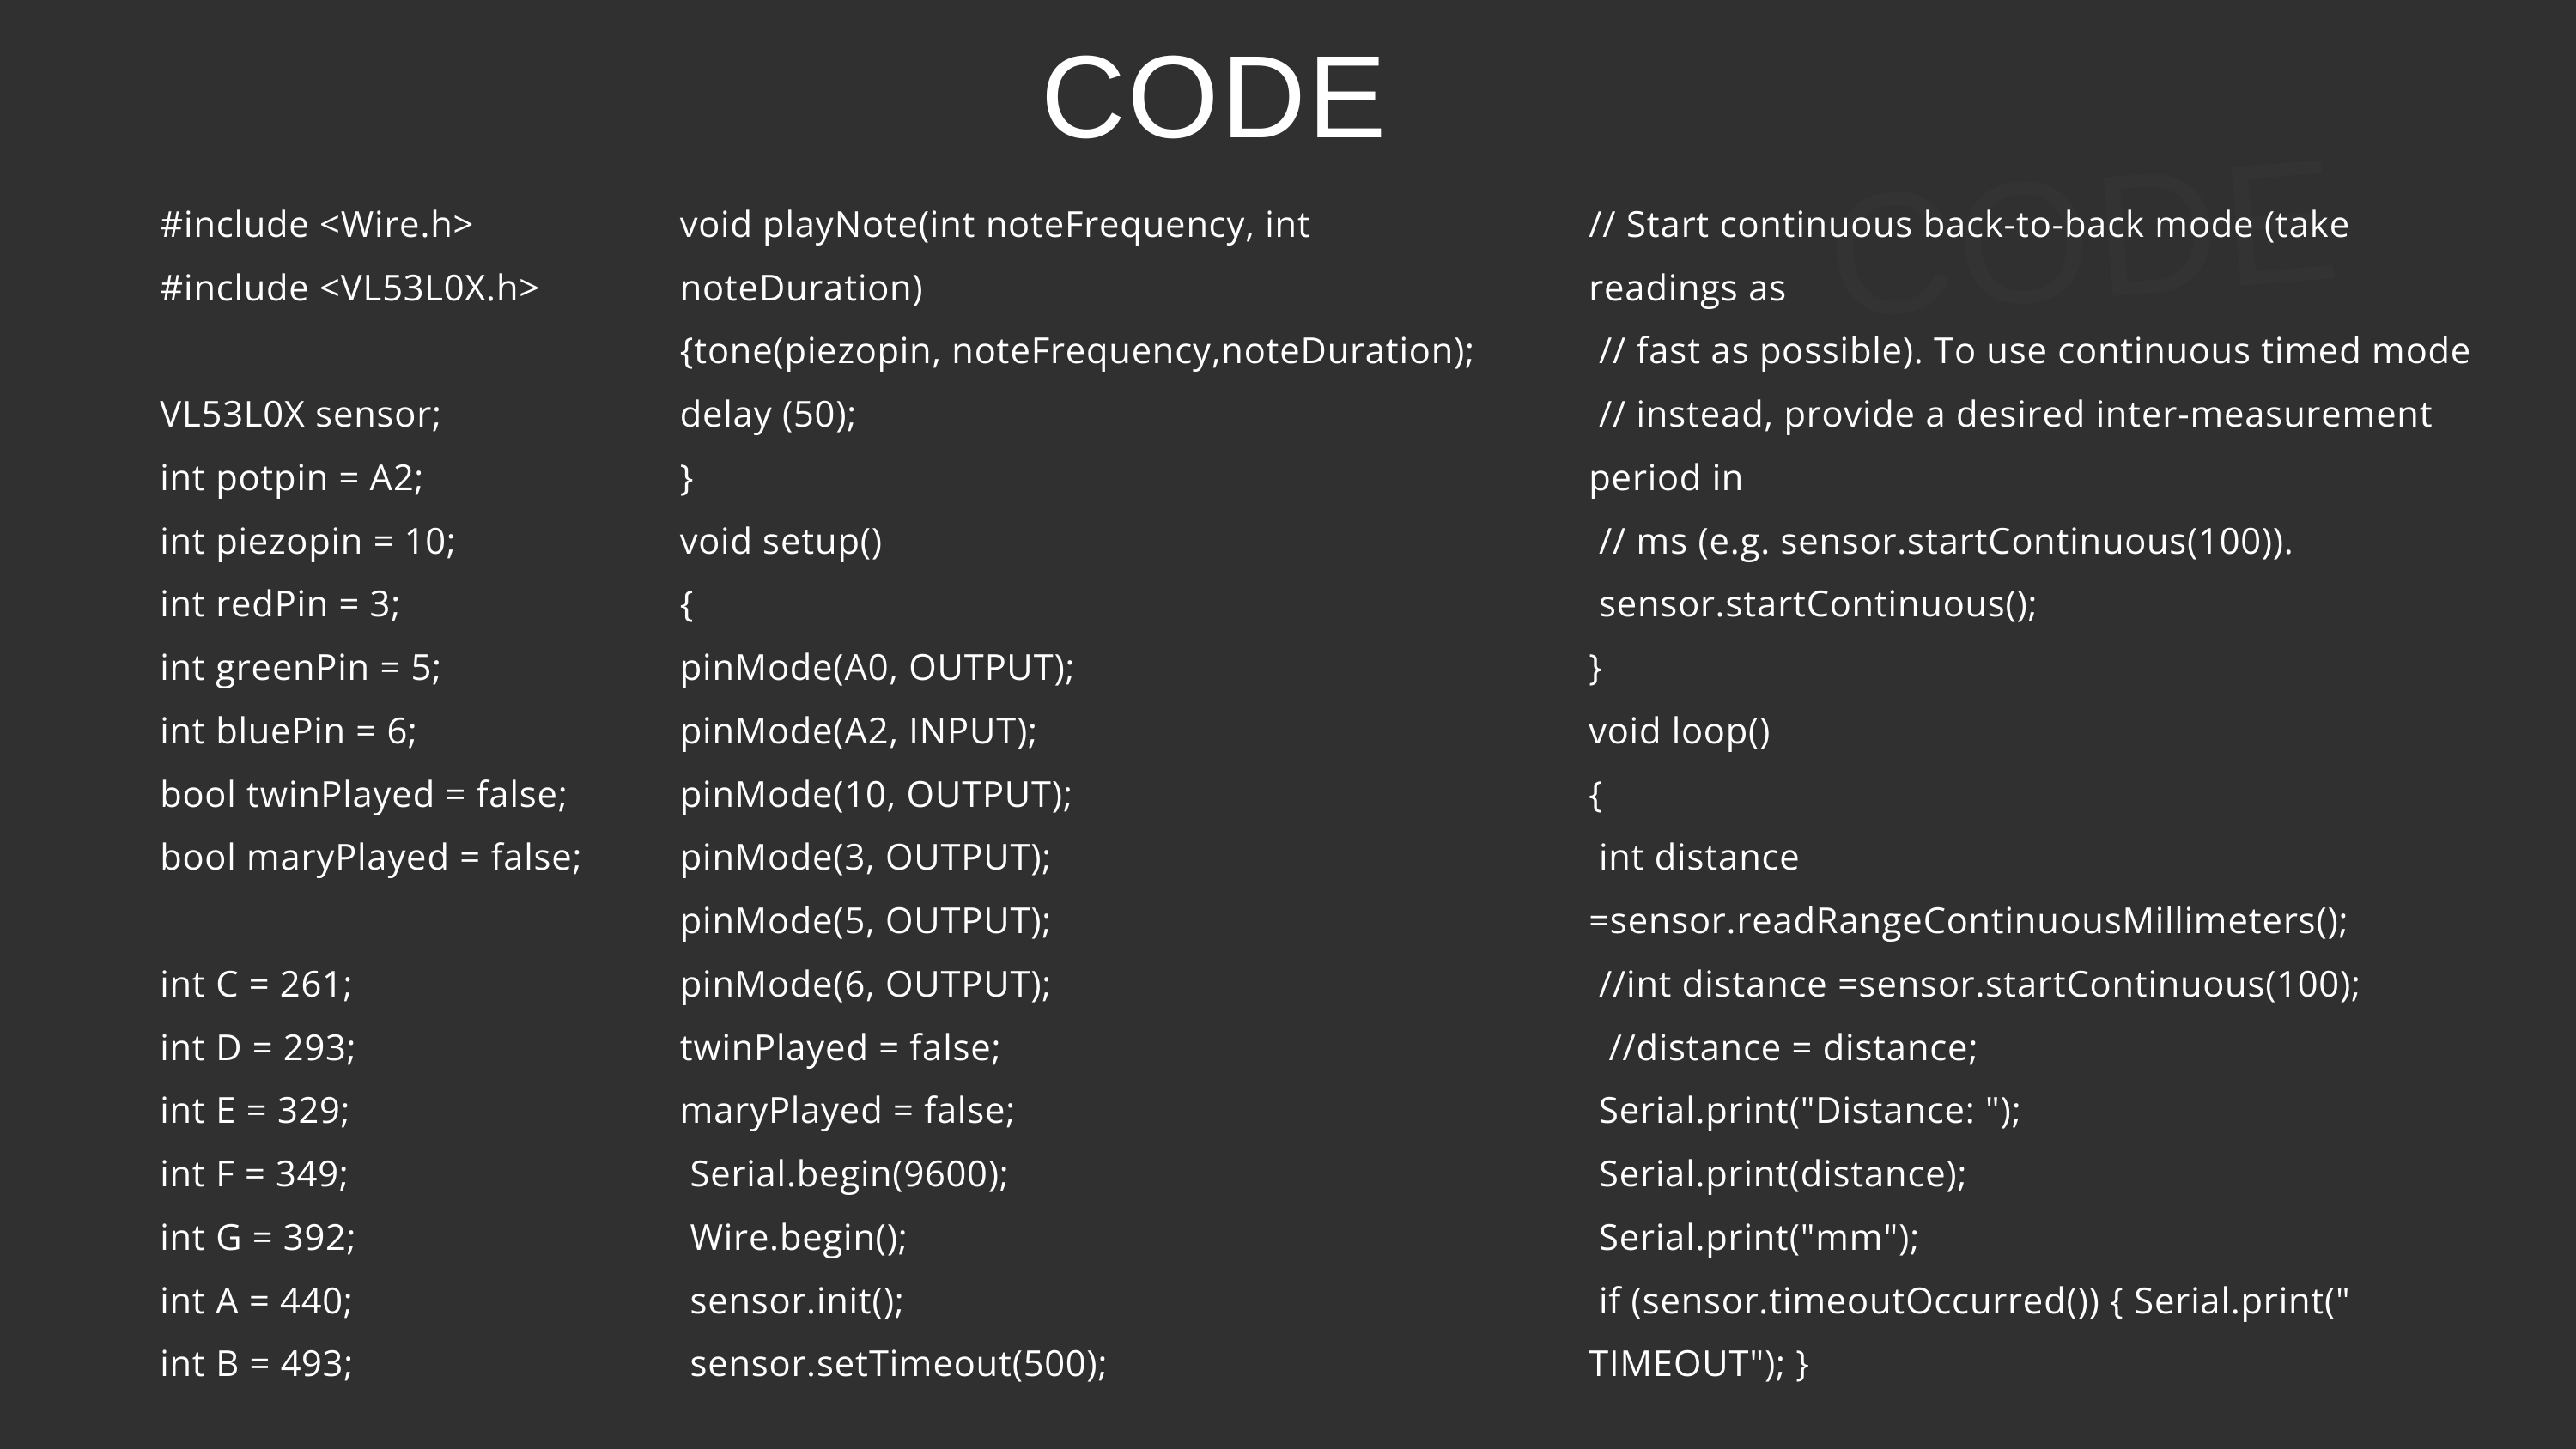

CODE
CODE
#include <Wire.h>
#include <VL53L0X.h>

VL53L0X sensor;
int potpin = A2;
int piezopin = 10;
int redPin = 3;
int greenPin = 5;
int bluePin = 6;
bool twinPlayed = false;
bool maryPlayed = false;

int C = 261;
int D = 293;
int E = 329;
int F = 349;
int G = 392;
int A = 440;
int B = 493;
void playNote(int noteFrequency, int noteDuration)
{tone(piezopin, noteFrequency,noteDuration);
delay (50);
}
void setup()
{
pinMode(A0, OUTPUT);
pinMode(A2, INPUT);
pinMode(10, OUTPUT);
pinMode(3, OUTPUT);
pinMode(5, OUTPUT);
pinMode(6, OUTPUT);
twinPlayed = false;
maryPlayed = false;
 Serial.begin(9600);
 Wire.begin();
 sensor.init();
 sensor.setTimeout(500);
// Start continuous back-to-back mode (take readings as
 // fast as possible). To use continuous timed mode
 // instead, provide a desired inter-measurement period in
 // ms (e.g. sensor.startContinuous(100)).
 sensor.startContinuous();
}
void loop()
{
 int distance =sensor.readRangeContinuousMillimeters();
 //int distance =sensor.startContinuous(100);
  //distance = distance;
 Serial.print("Distance: ");
 Serial.print(distance);
 Serial.print("mm");
 if (sensor.timeoutOccurred()) { Serial.print(" TIMEOUT"); }